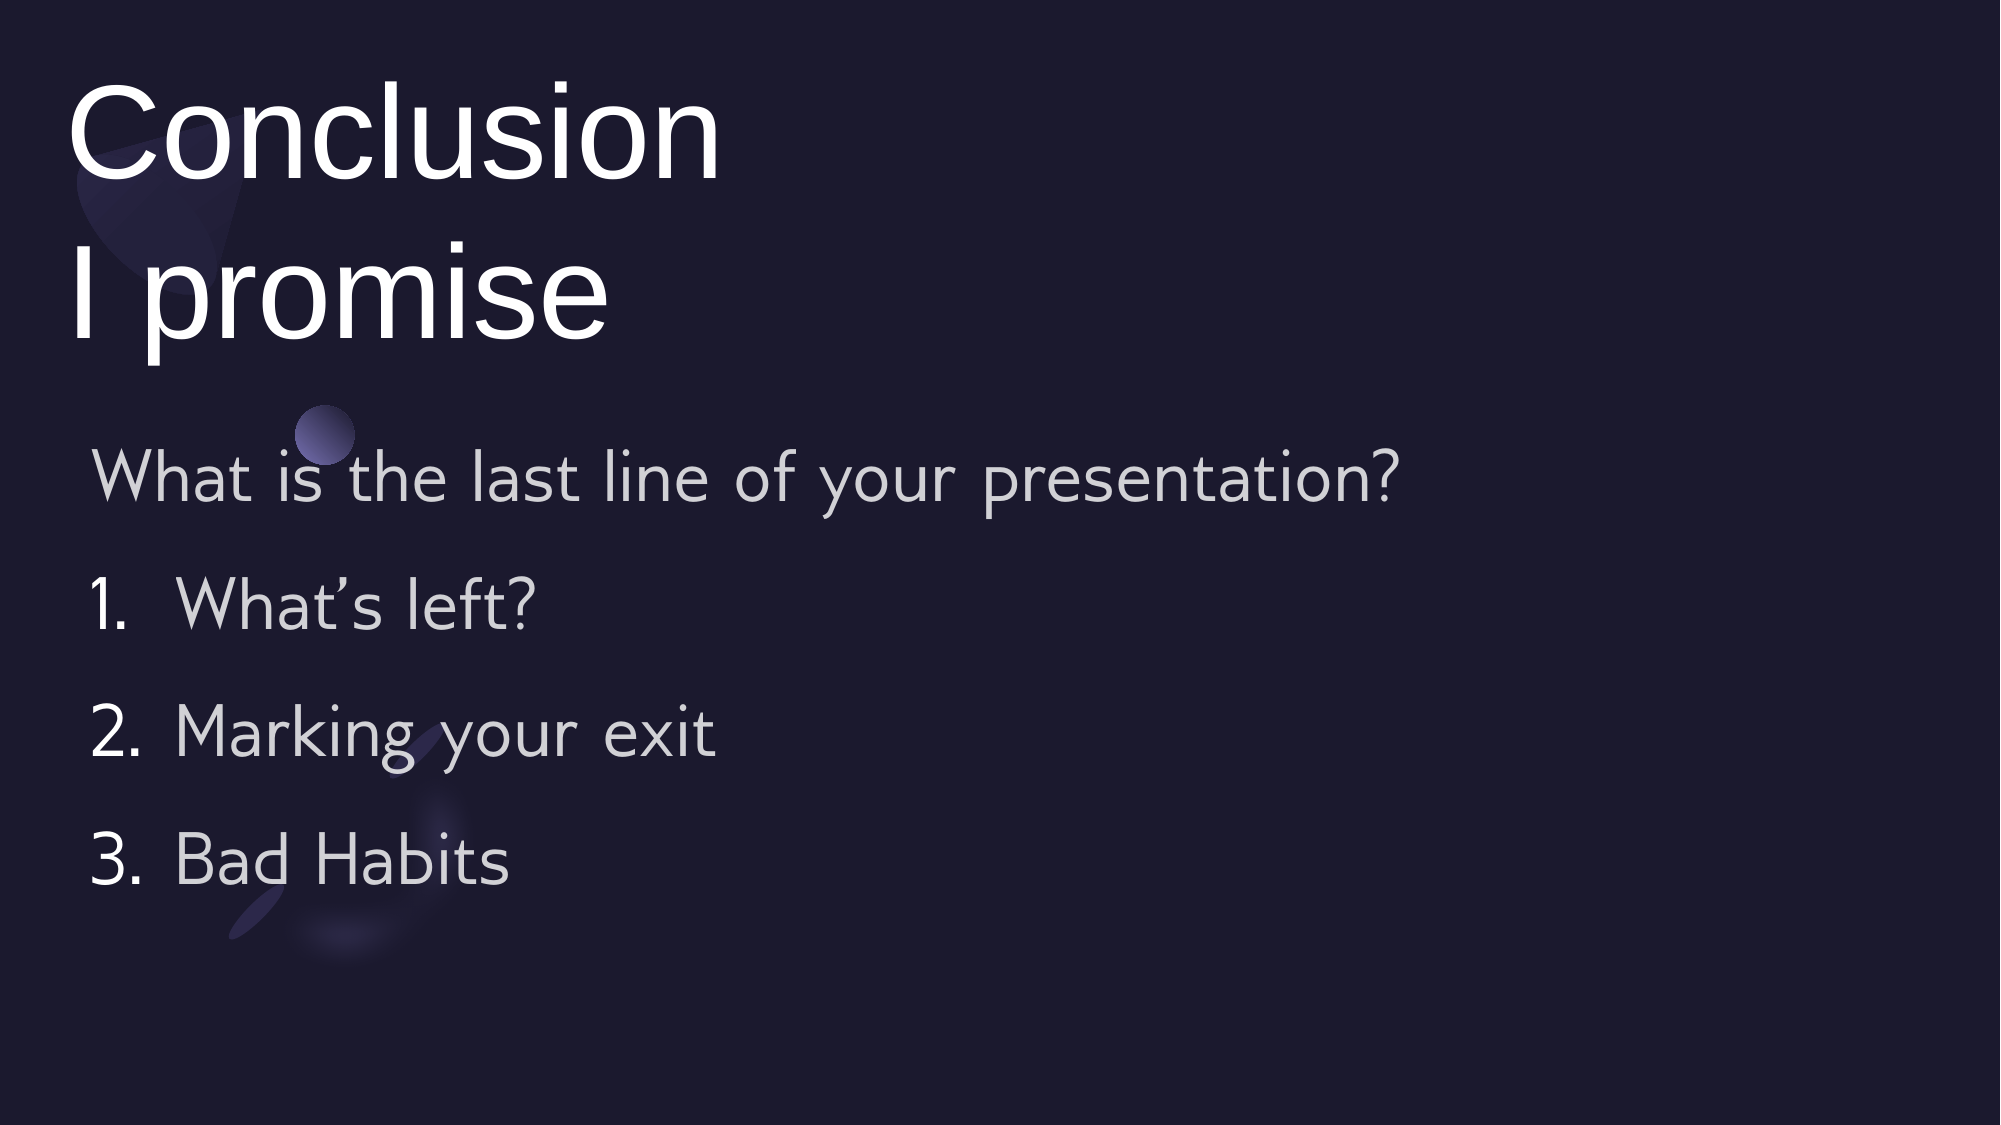

# Conclusion I promise
What is the last line of your presentation?
What’s left?
Marking your exit
Bad Habits